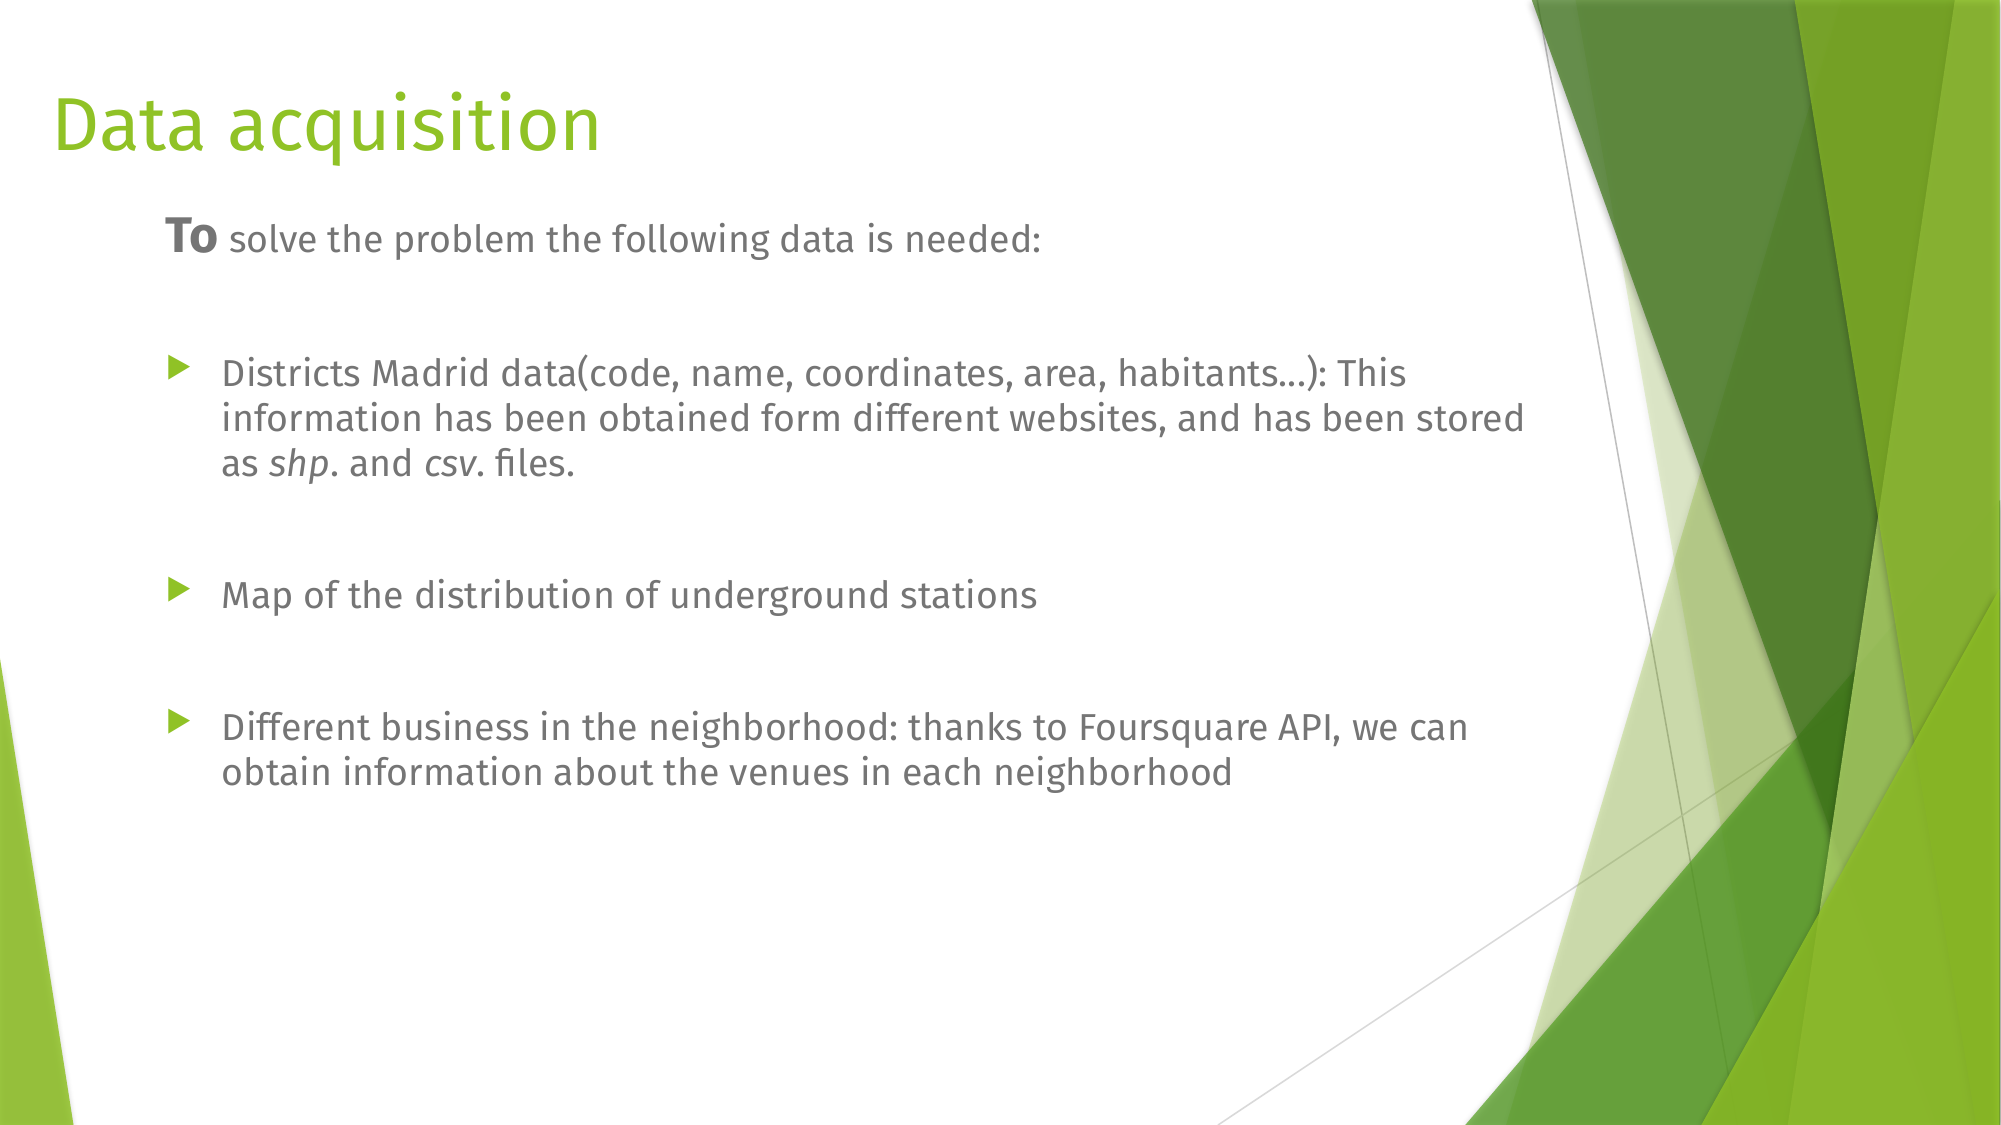

# Data acquisition
To solve the problem the following data is needed:

Districts Madrid data(code, name, coordinates, area, habitants...): This information has been obtained form different websites, and has been stored as shp. and csv. files.

Map of the distribution of underground stations

Different business in the neighborhood: thanks to Foursquare API, we can obtain information about the venues in each neighborhood